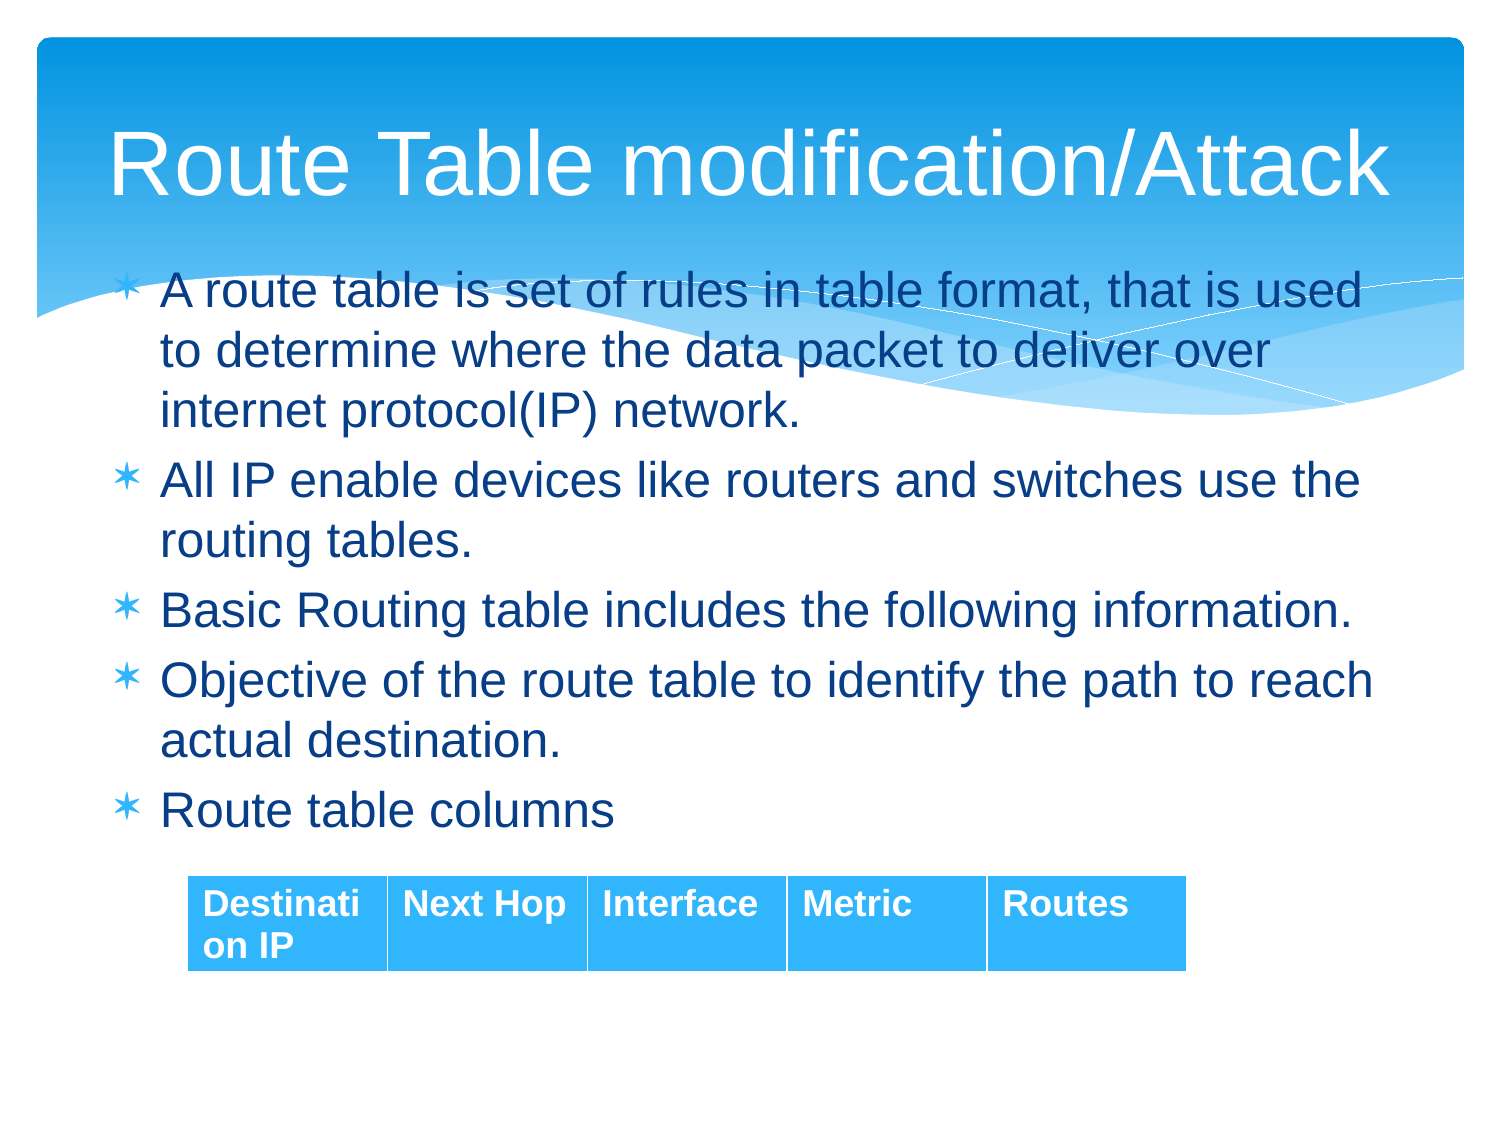

# Route Table modification/Attack
A route table is set of rules in table format, that is used to determine where the data packet to deliver over internet protocol(IP) network.
All IP enable devices like routers and switches use the routing tables.
Basic Routing table includes the following information.
Objective of the route table to identify the path to reach actual destination.
Route table columns

| Destination IP | Next Hop | Interface | Metric | Routes |
| --- | --- | --- | --- | --- |